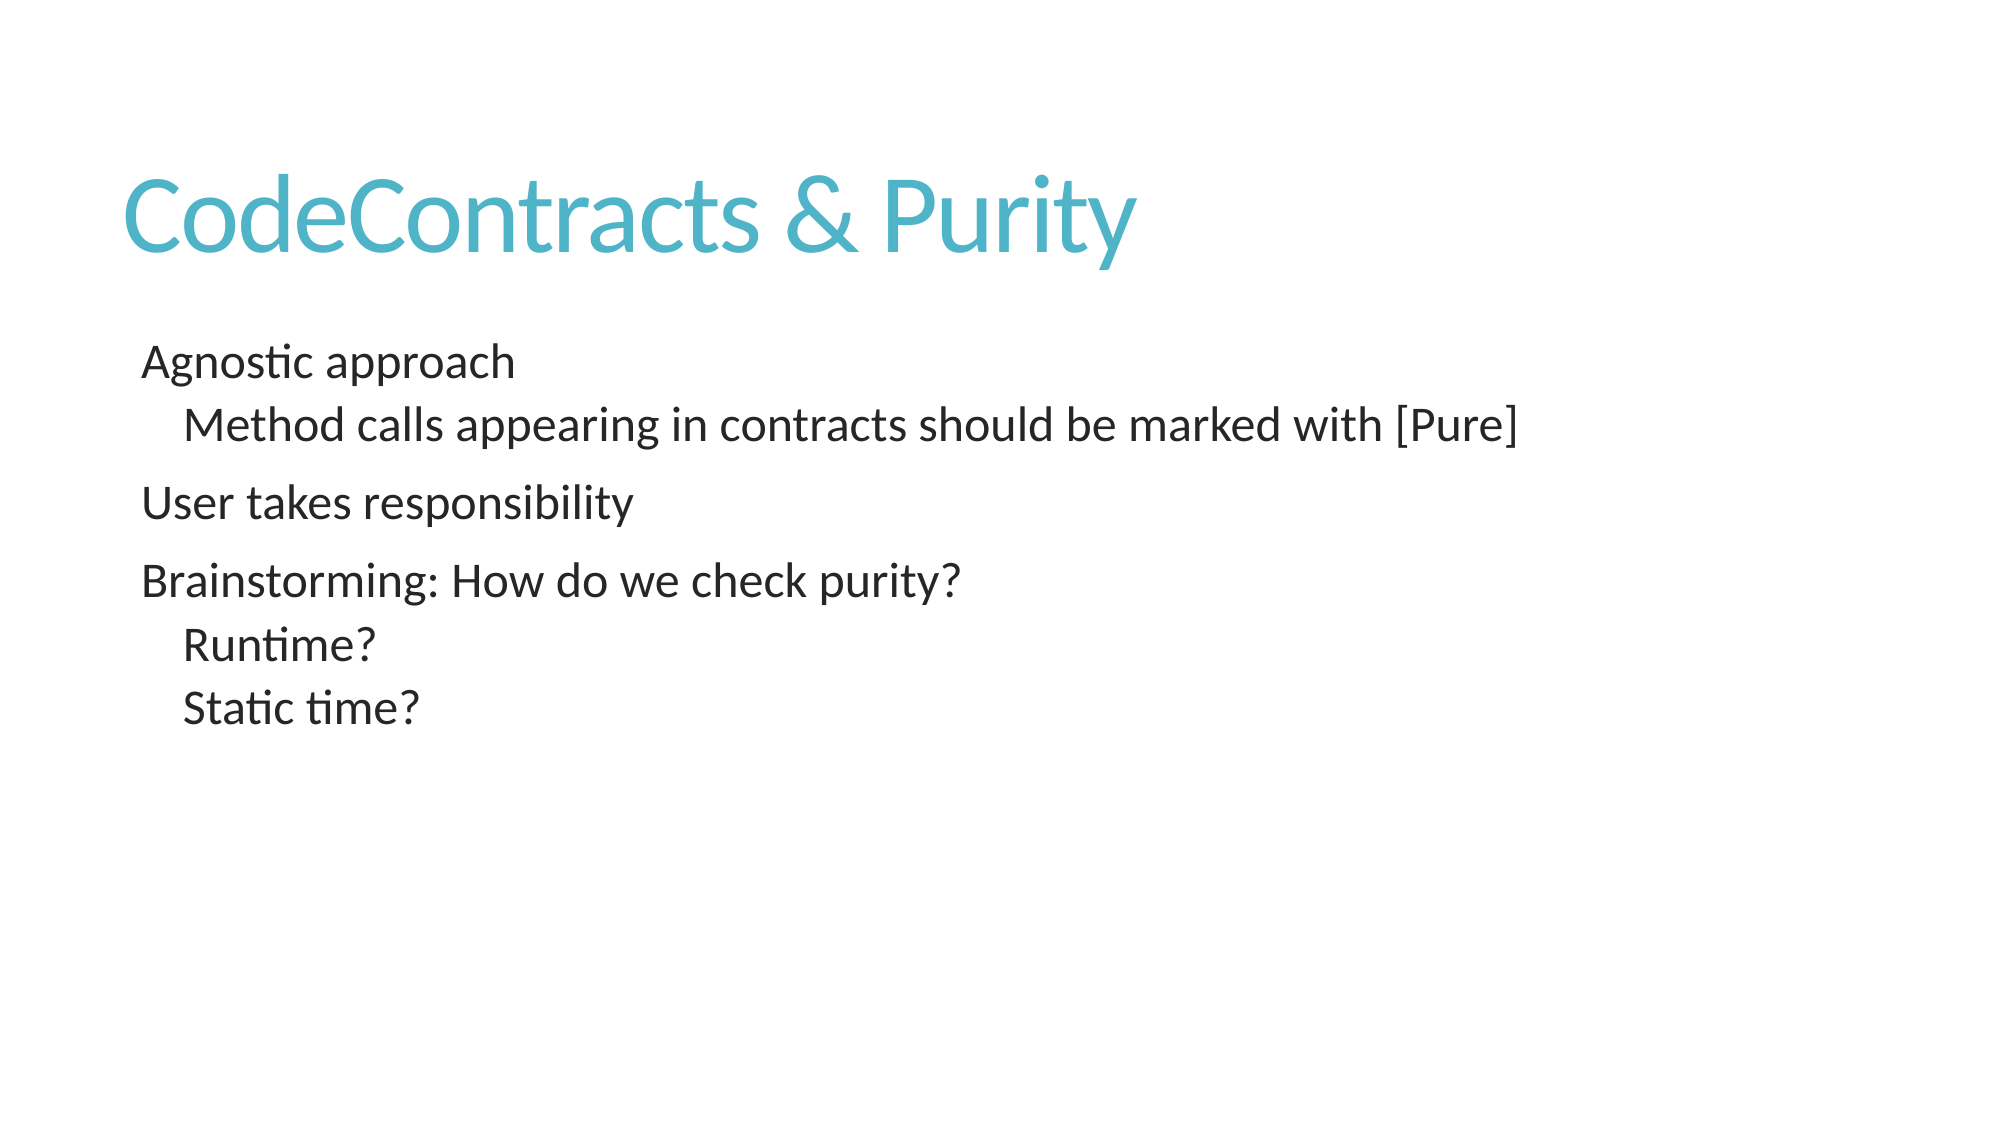

# CodeContracts & Purity
Agnostic approach
Method calls appearing in contracts should be marked with [Pure]
User takes responsibility
Brainstorming: How do we check purity?
Runtime?
Static time?